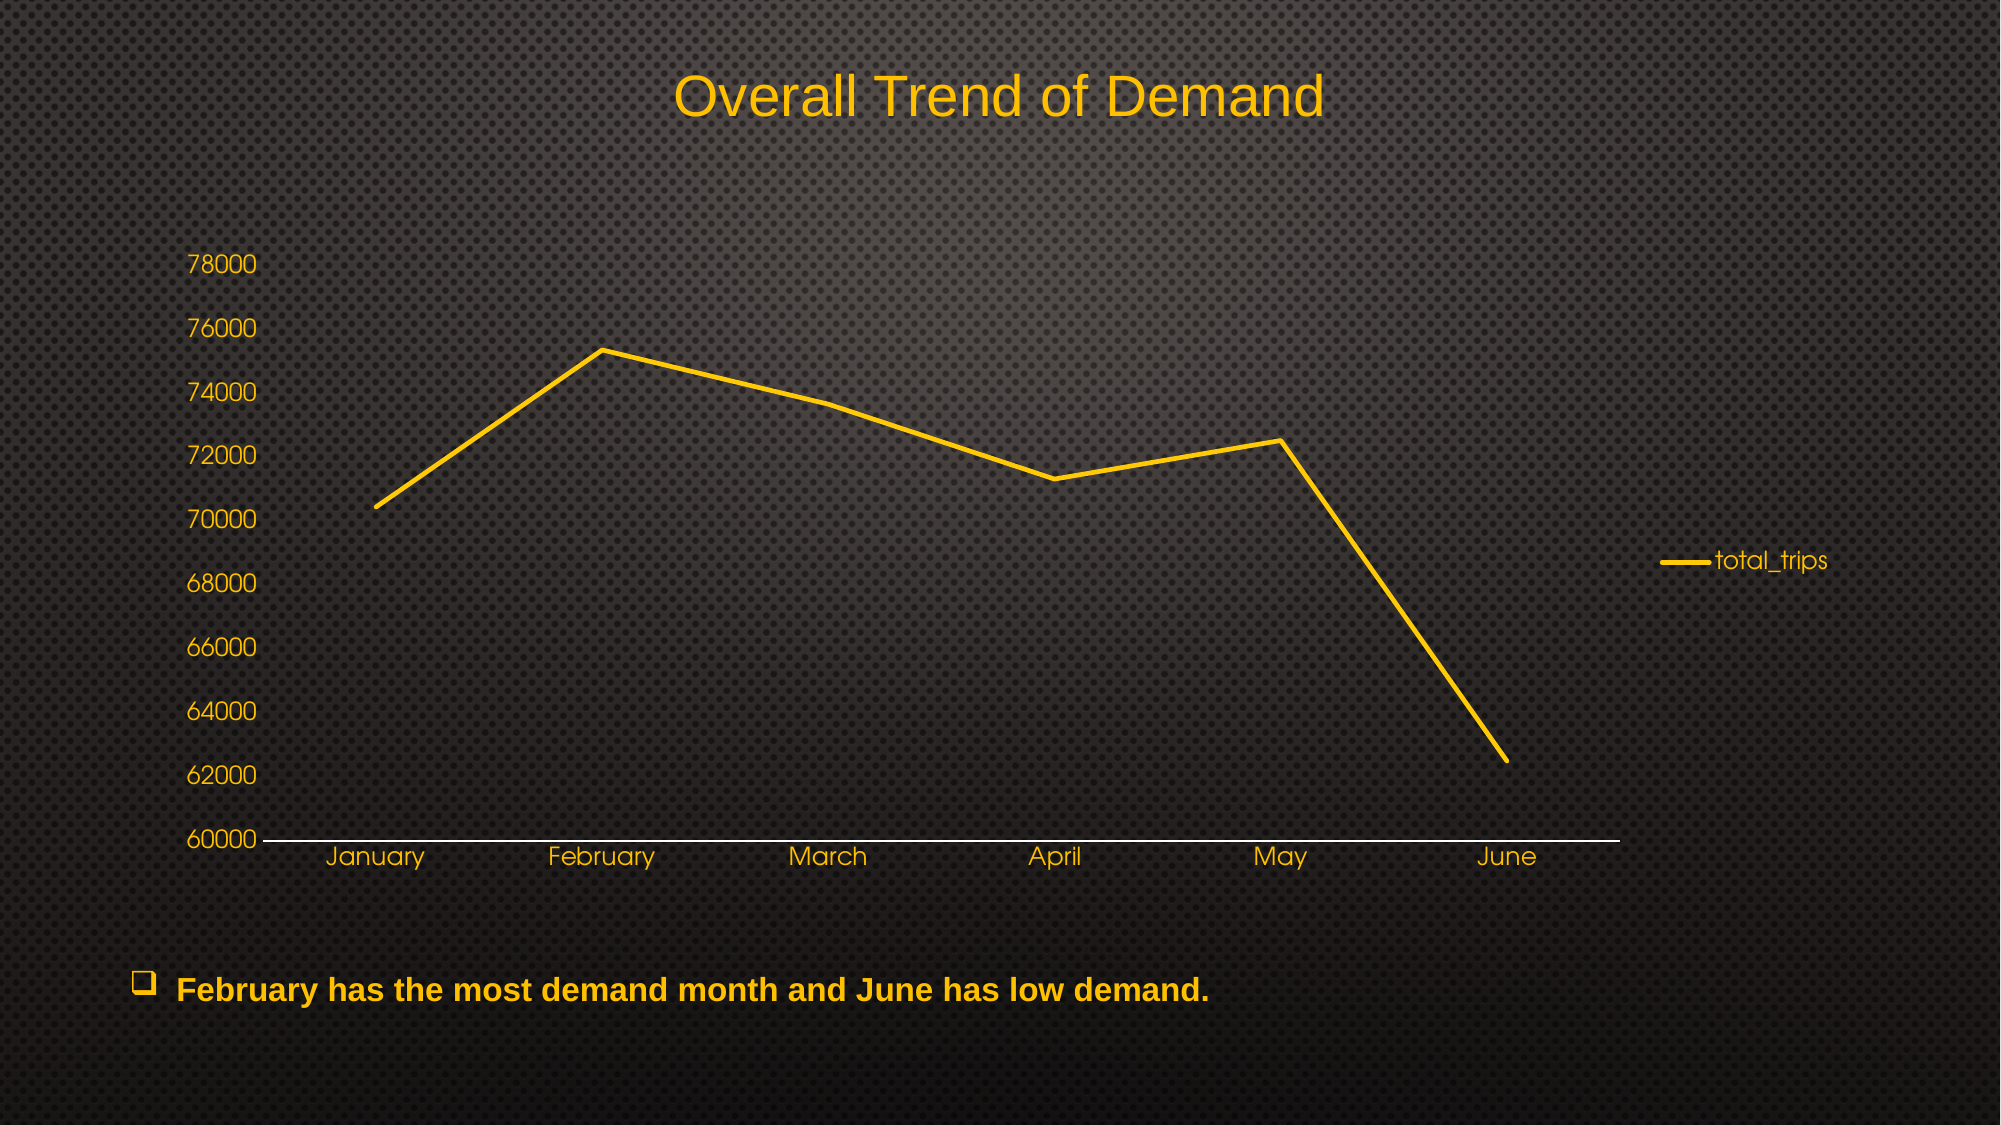

Overall Trend of Demand

### Chart

| Category | total_trips |
|---|---|
| January | 70462.0 |
| February | 75379.0 |
| March | 73679.0 |
| April | 71335.0 |
| May | 72543.0 |
| June | 62505.0 |
February has the most demand month and June has low demand.